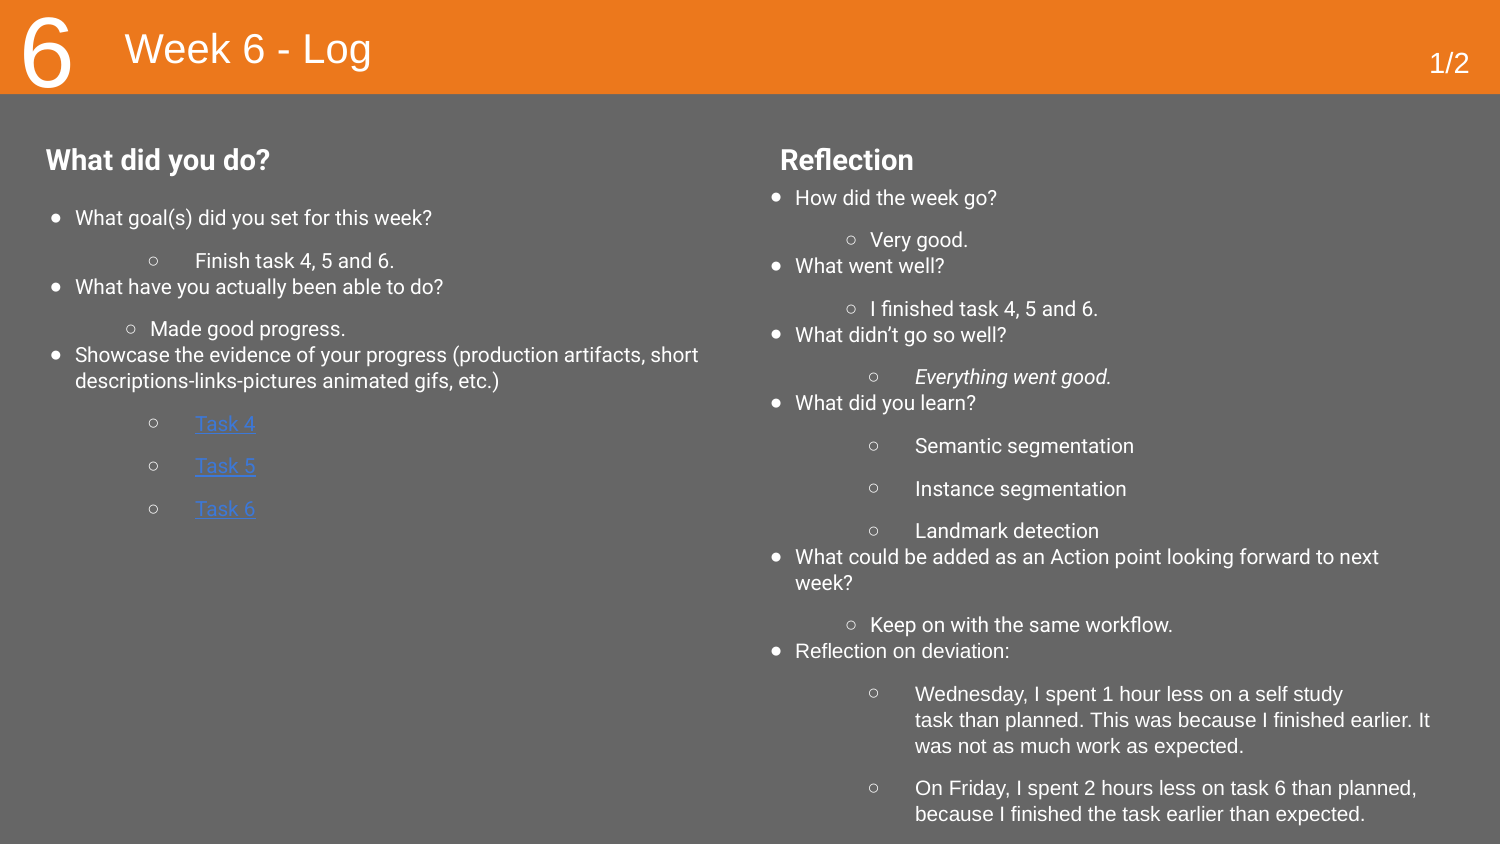

6
# Week 6 - Log
1/2

What did you do?
Reflection
How did the week go?
Very good.
What went well?
I finished task 4, 5 and 6.
What didn’t go so well?
Everything went good.
What did you learn?
Semantic segmentation
Instance segmentation
Landmark detection
What could be added as an Action point looking forward to next week?
Keep on with the same workflow.
Reflection on deviation:
Wednesday, I spent 1 hour less on a self study task than planned. This was because I finished earlier. It was not as much work as expected.
On Friday, I spent 2 hours less on task 6 than planned, because I finished the task earlier than expected.
What goal(s) did you set for this week?
Finish task 4, 5 and 6.
What have you actually been able to do?
Made good progress.
Showcase the evidence of your progress (production artifacts, short descriptions-links-pictures animated gifs, etc.)
Task 4
Task 5
Task 6